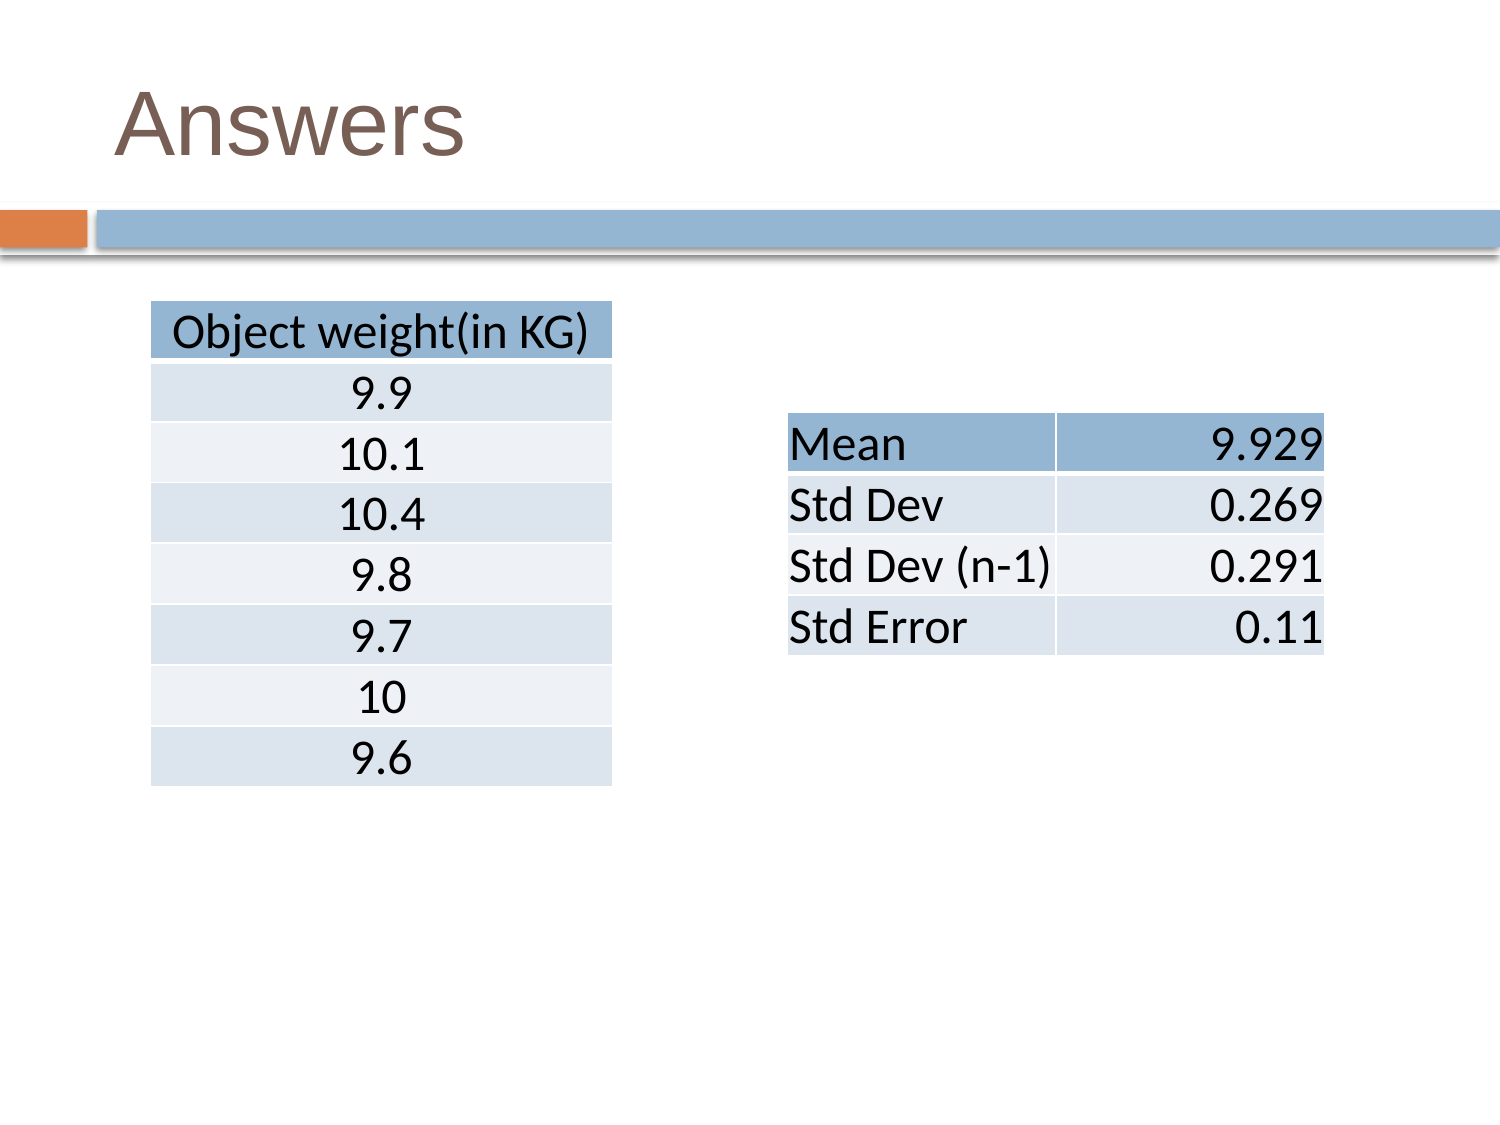

# Answers
| Object weight(in KG) |
| --- |
| 9.9 |
| 10.1 |
| 10.4 |
| 9.8 |
| 9.7 |
| 10 |
| 9.6 |
| Mean | 9.929 |
| --- | --- |
| Std Dev | 0.269 |
| Std Dev (n-1) | 0.291 |
| Std Error | 0.11 |